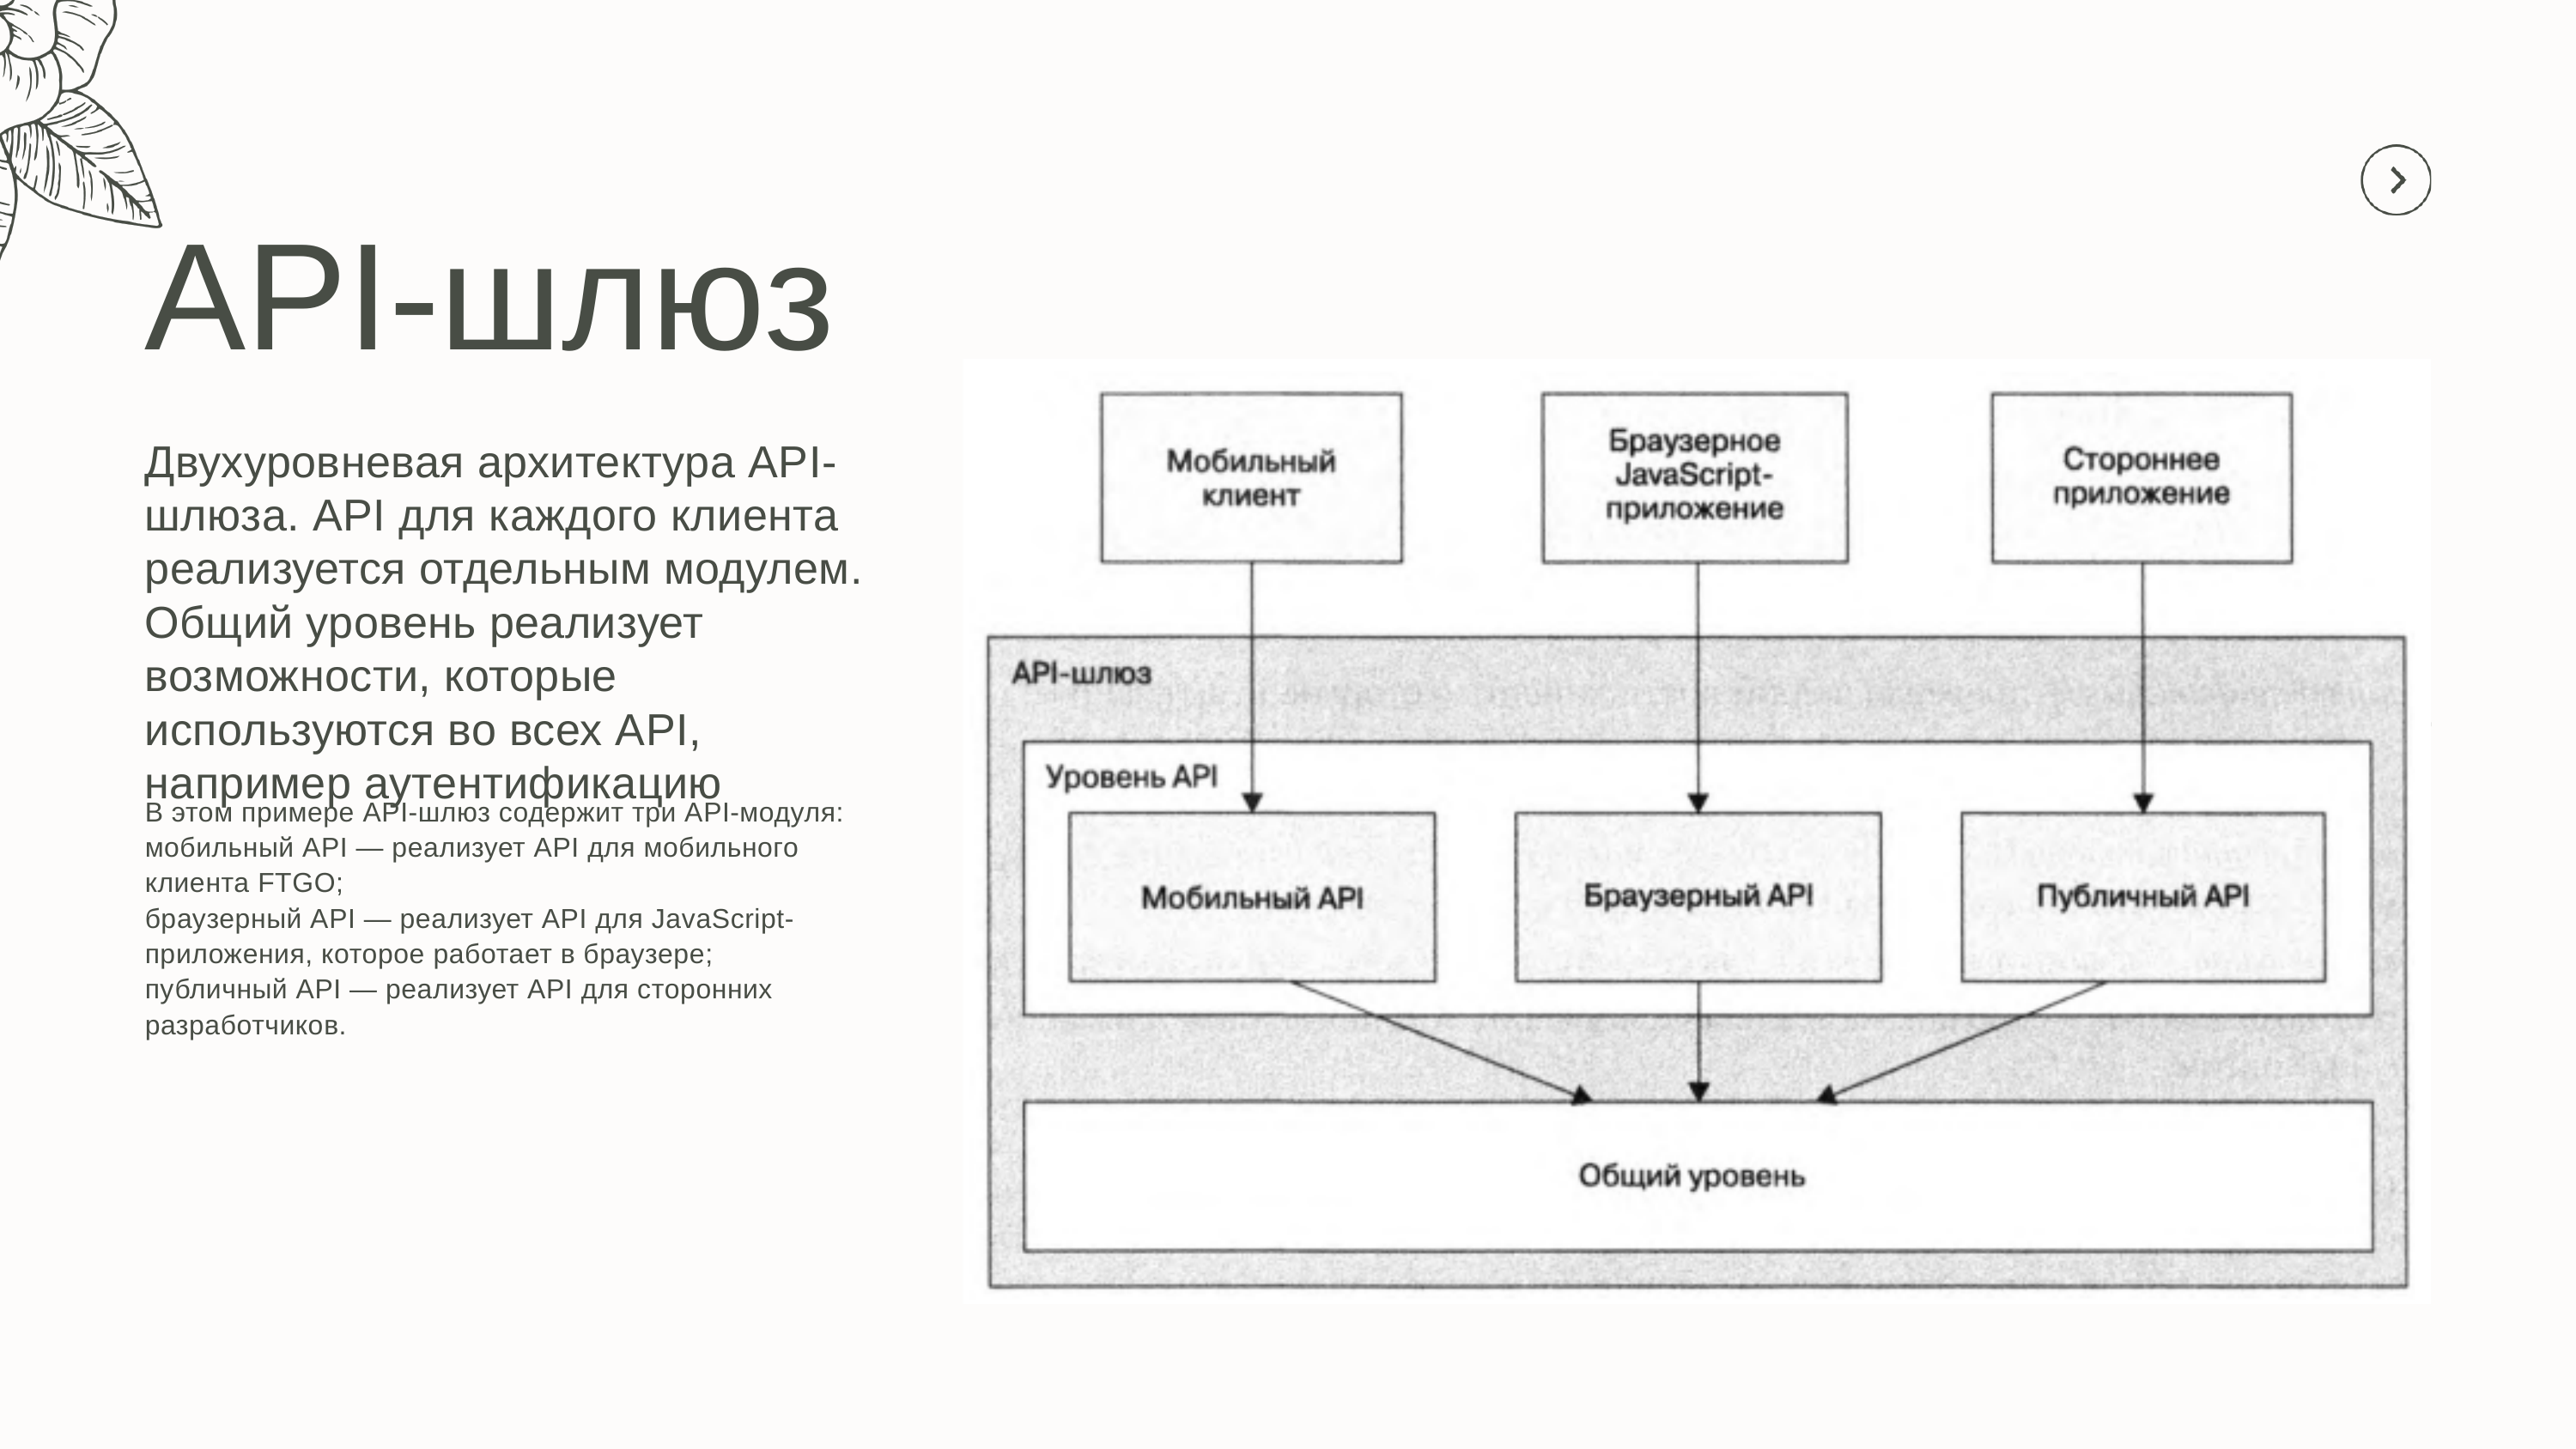

API-шлюз
Двухуровневая архитектура API-шлюза. API для каждого клиента реализуется отдельным модулем. Общий уровень реализует возможности, которые используются во всех API, например аутентификацию
В этом примере API-шлюз содержит три API-модуля:
мобильный API — реализует API для мобильного клиента FTGO;
браузерный API — реализует API для JavaScript-приложения, которое работает в браузере;
публичный API — реализует API для сторонних разработчиков.